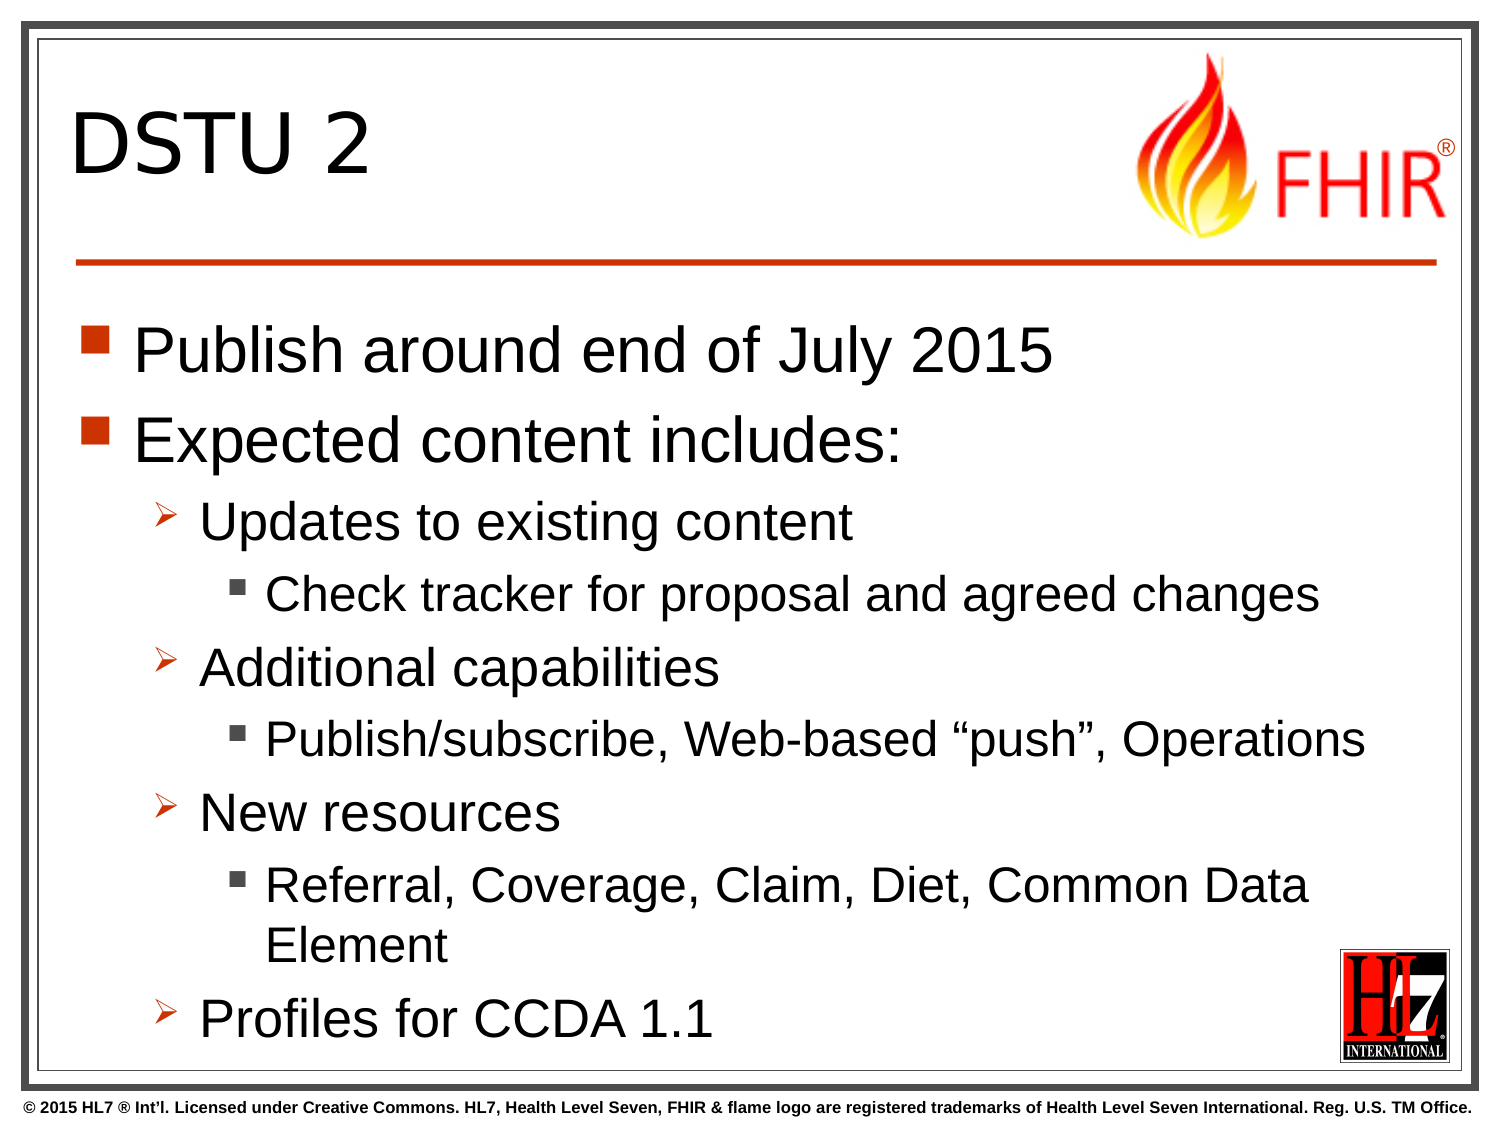

# DSTU 2
Publish around end of July 2015
Expected content includes:
Updates to existing content
Check tracker for proposal and agreed changes
Additional capabilities
Publish/subscribe, Web-based “push”, Operations
New resources
Referral, Coverage, Claim, Diet, Common Data Element
Profiles for CCDA 1.1